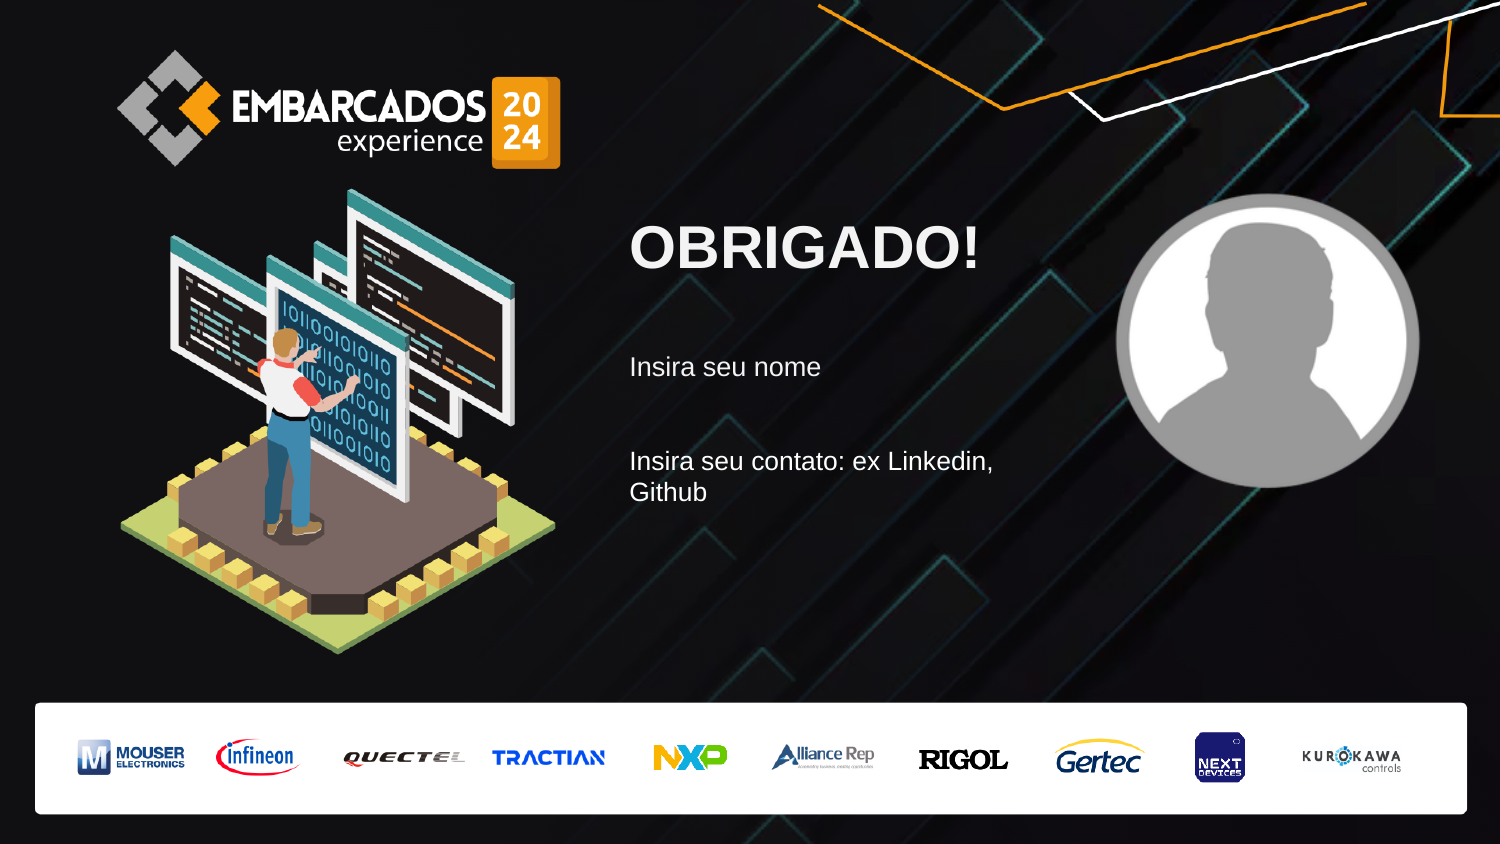

OBRIGADO!
# Insira seu nome
Insira seu contato: ex Linkedin, Github